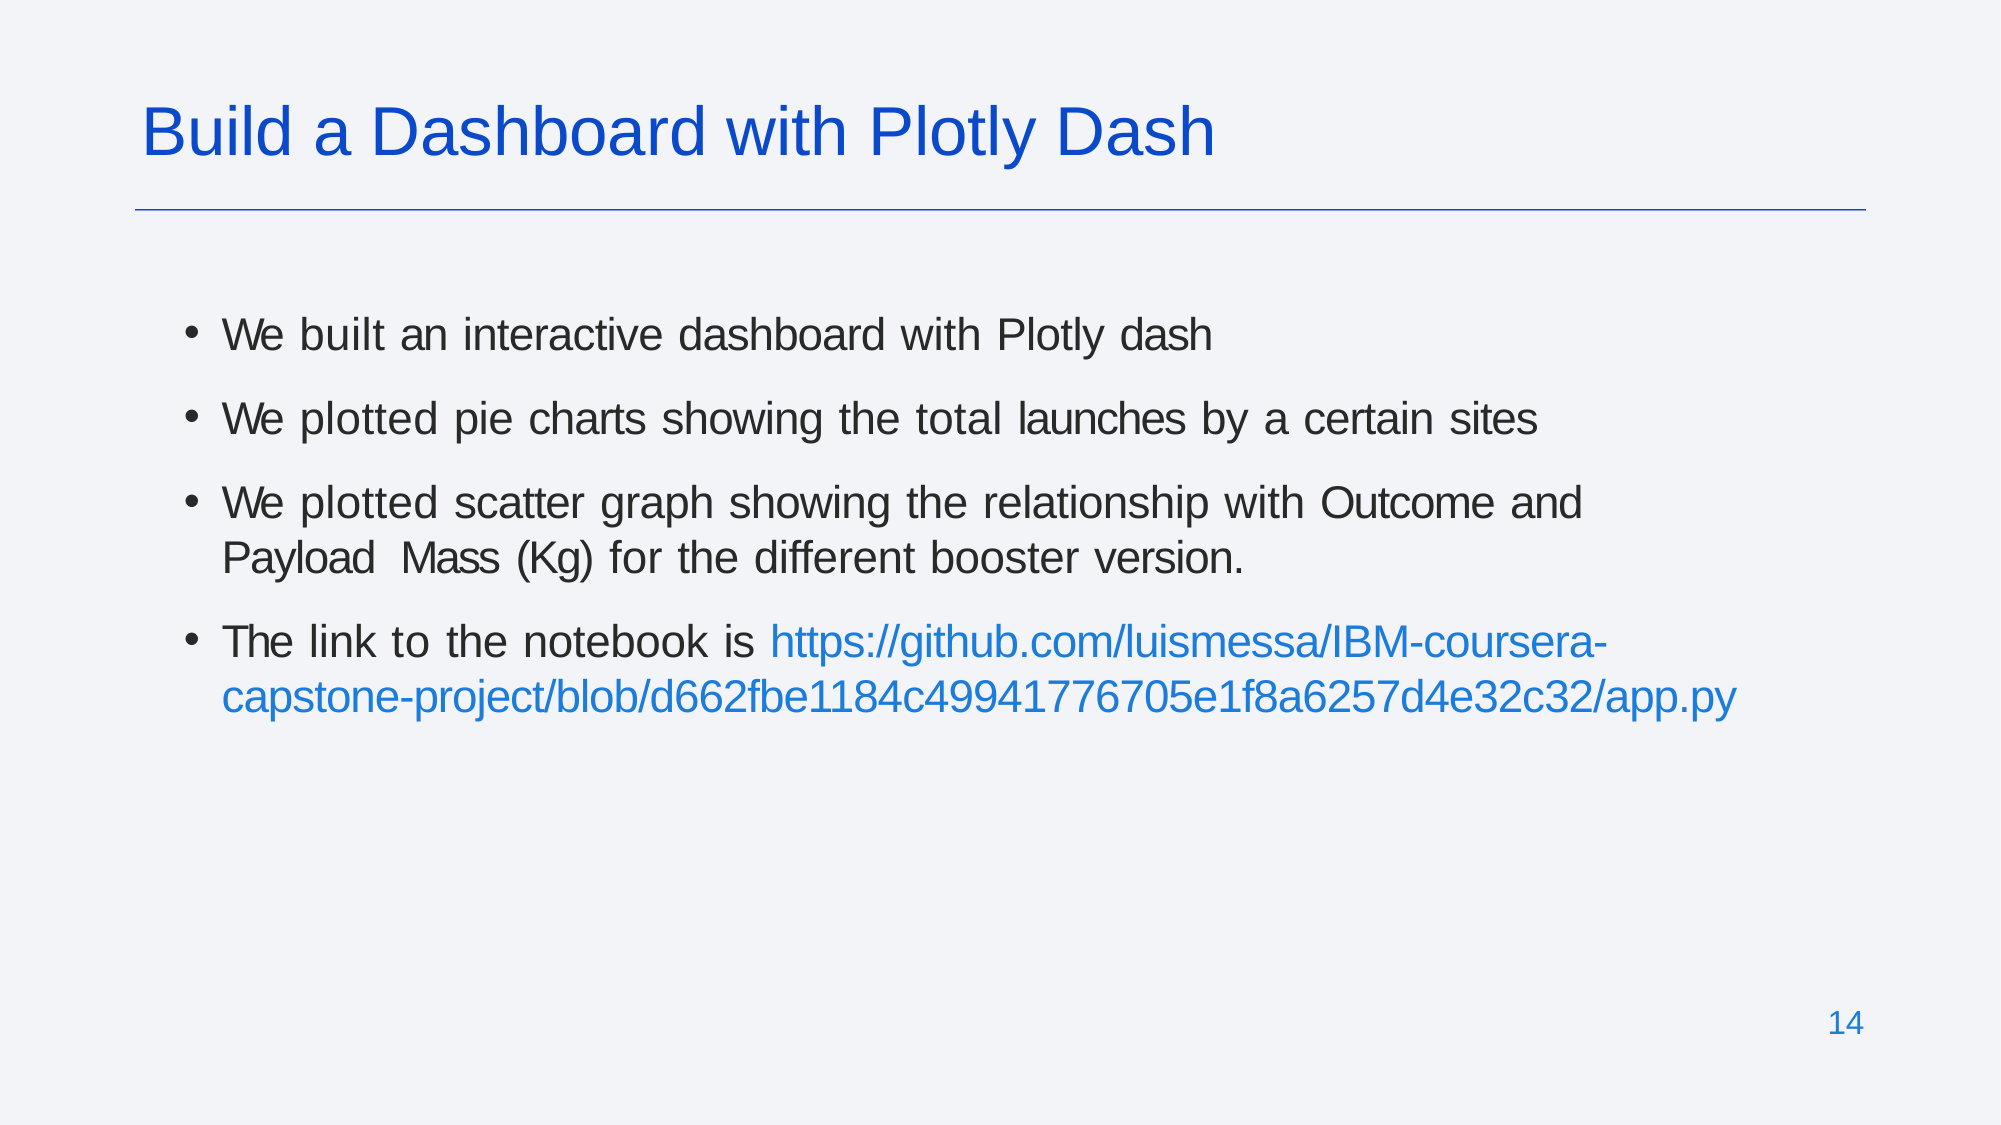

Build a Dashboard with Plotly Dash
We built an interactive dashboard with Plotly dash
We plotted pie charts showing the total launches by a certain sites
We plotted scatter graph showing the relationship with Outcome and Payload  Mass (Kg) for the different booster version.
The link to the notebook is https://github.com/luismessa/IBM-coursera-capstone-project/blob/d662fbe1184c49941776705e1f8a6257d4e32c32/app.py
14